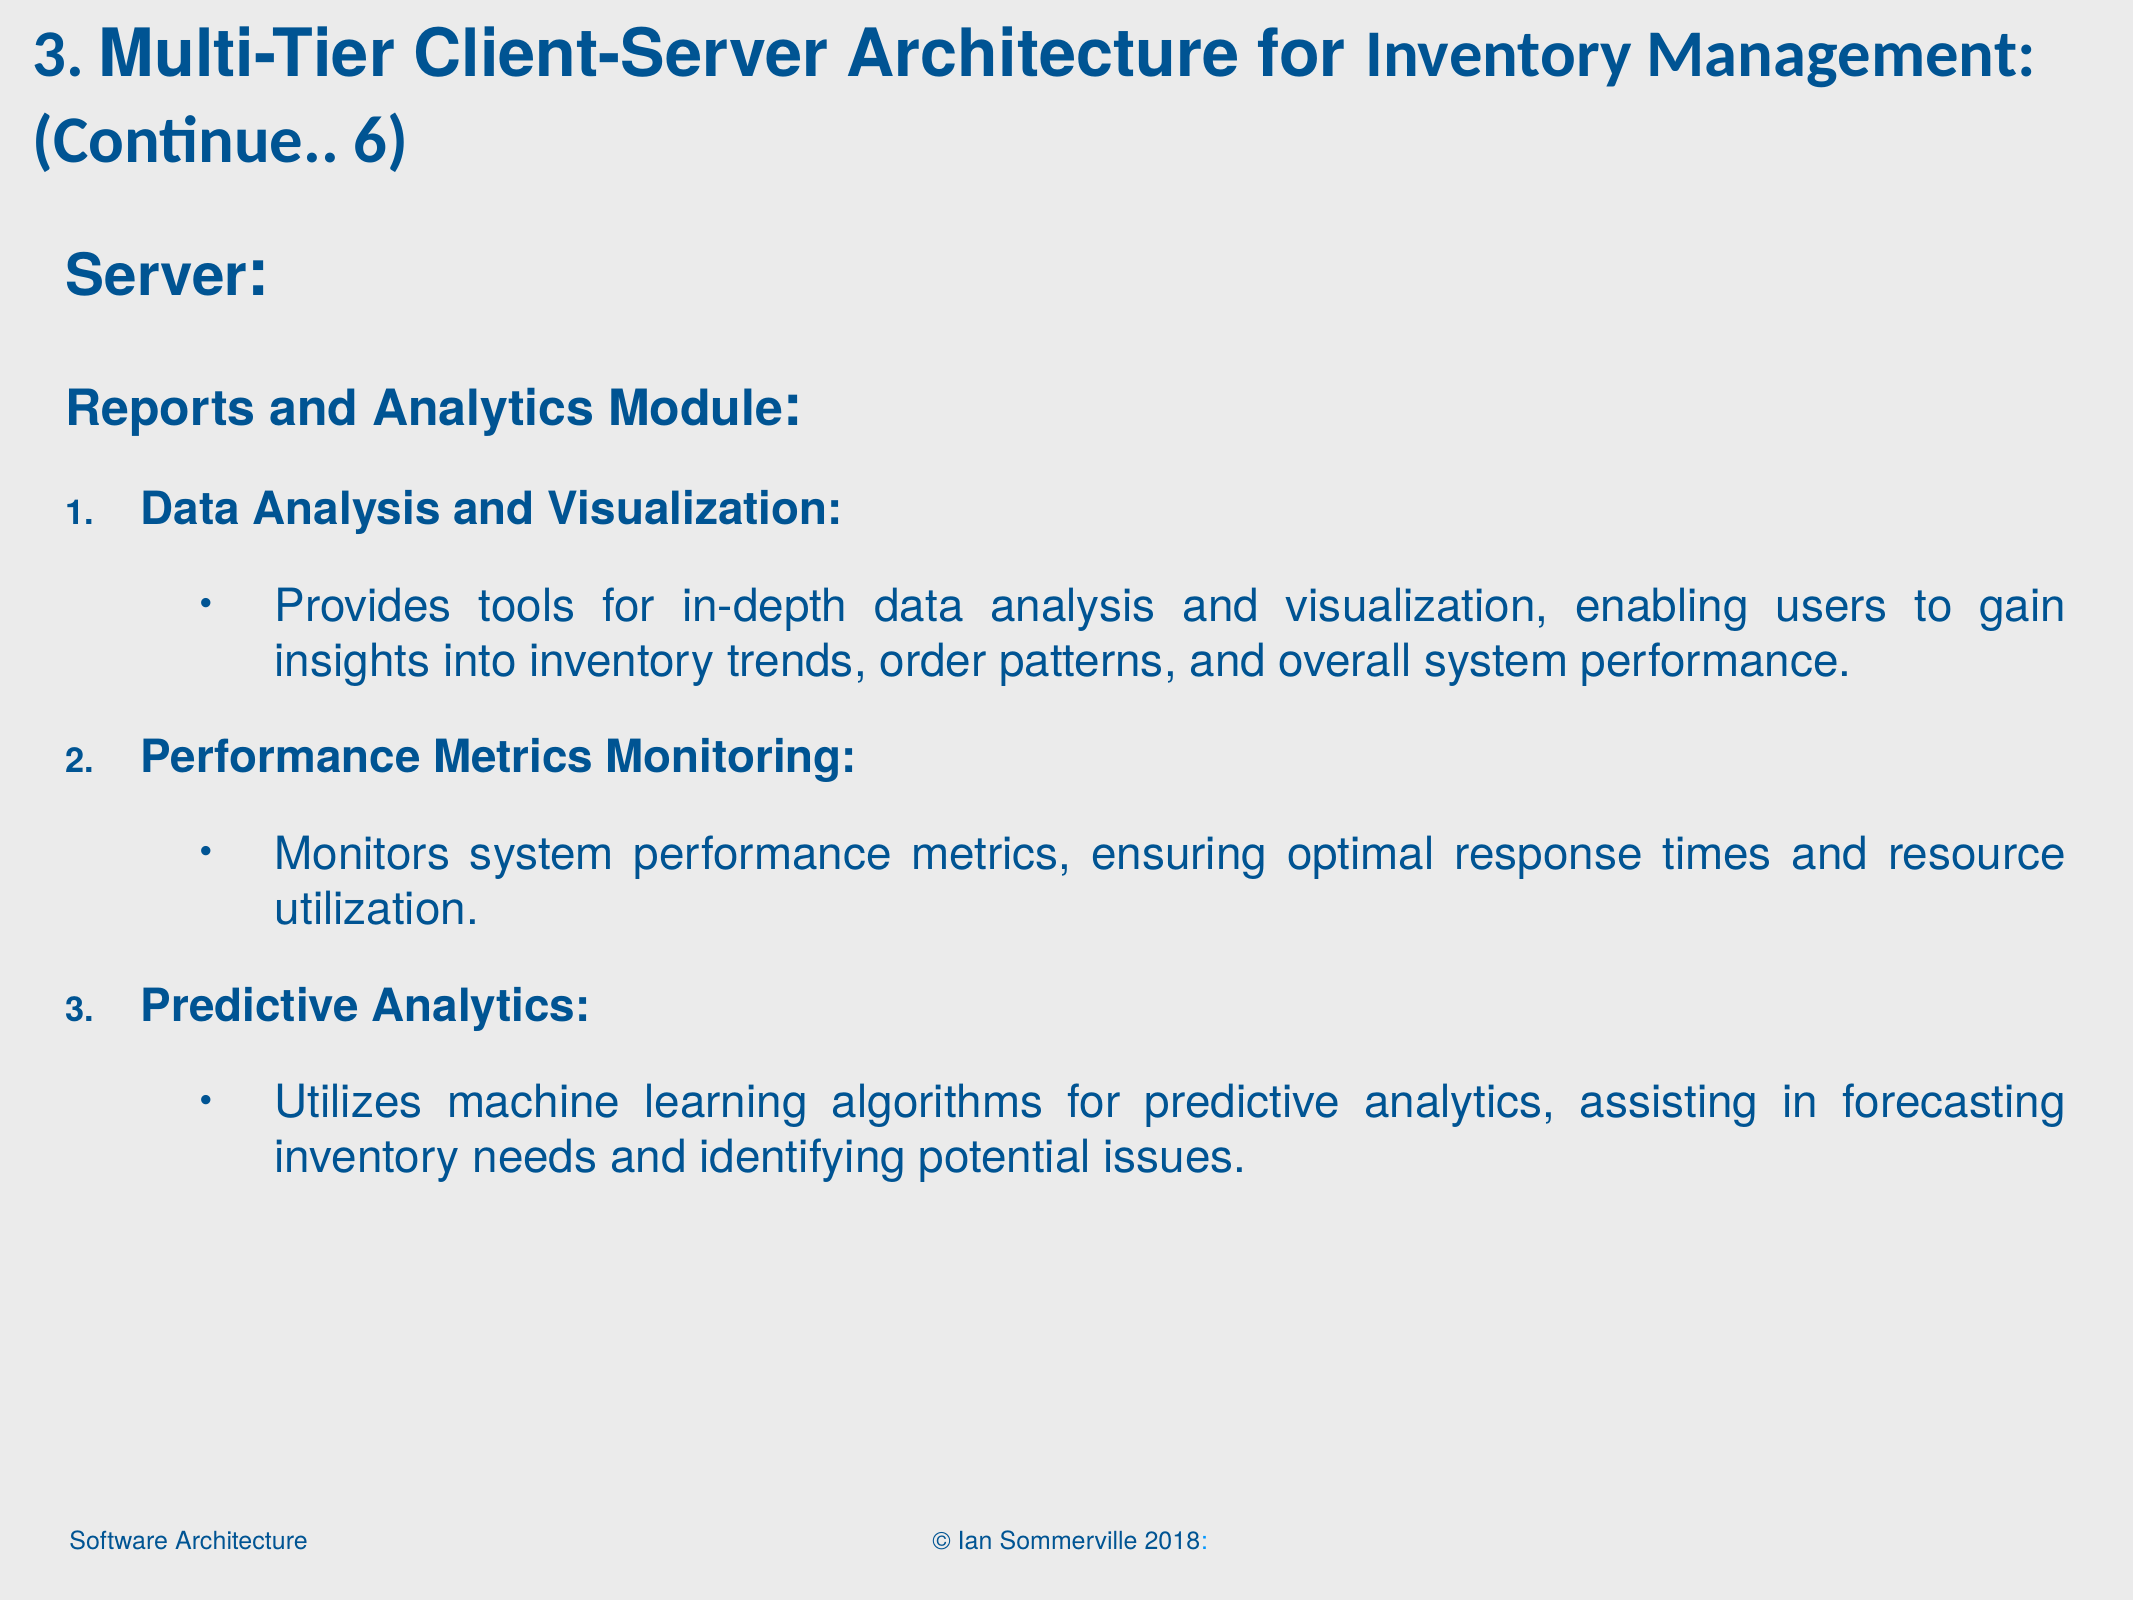

# 3. Multi-Tier Client-Server Architecture for Inventory Management: (Continue.. 6)
Server:
Reports and Analytics Module:
Data Analysis and Visualization:
Provides tools for in-depth data analysis and visualization, enabling users to gain insights into inventory trends, order patterns, and overall system performance.
Performance Metrics Monitoring:
Monitors system performance metrics, ensuring optimal response times and resource utilization.
Predictive Analytics:
Utilizes machine learning algorithms for predictive analytics, assisting in forecasting inventory needs and identifying potential issues.